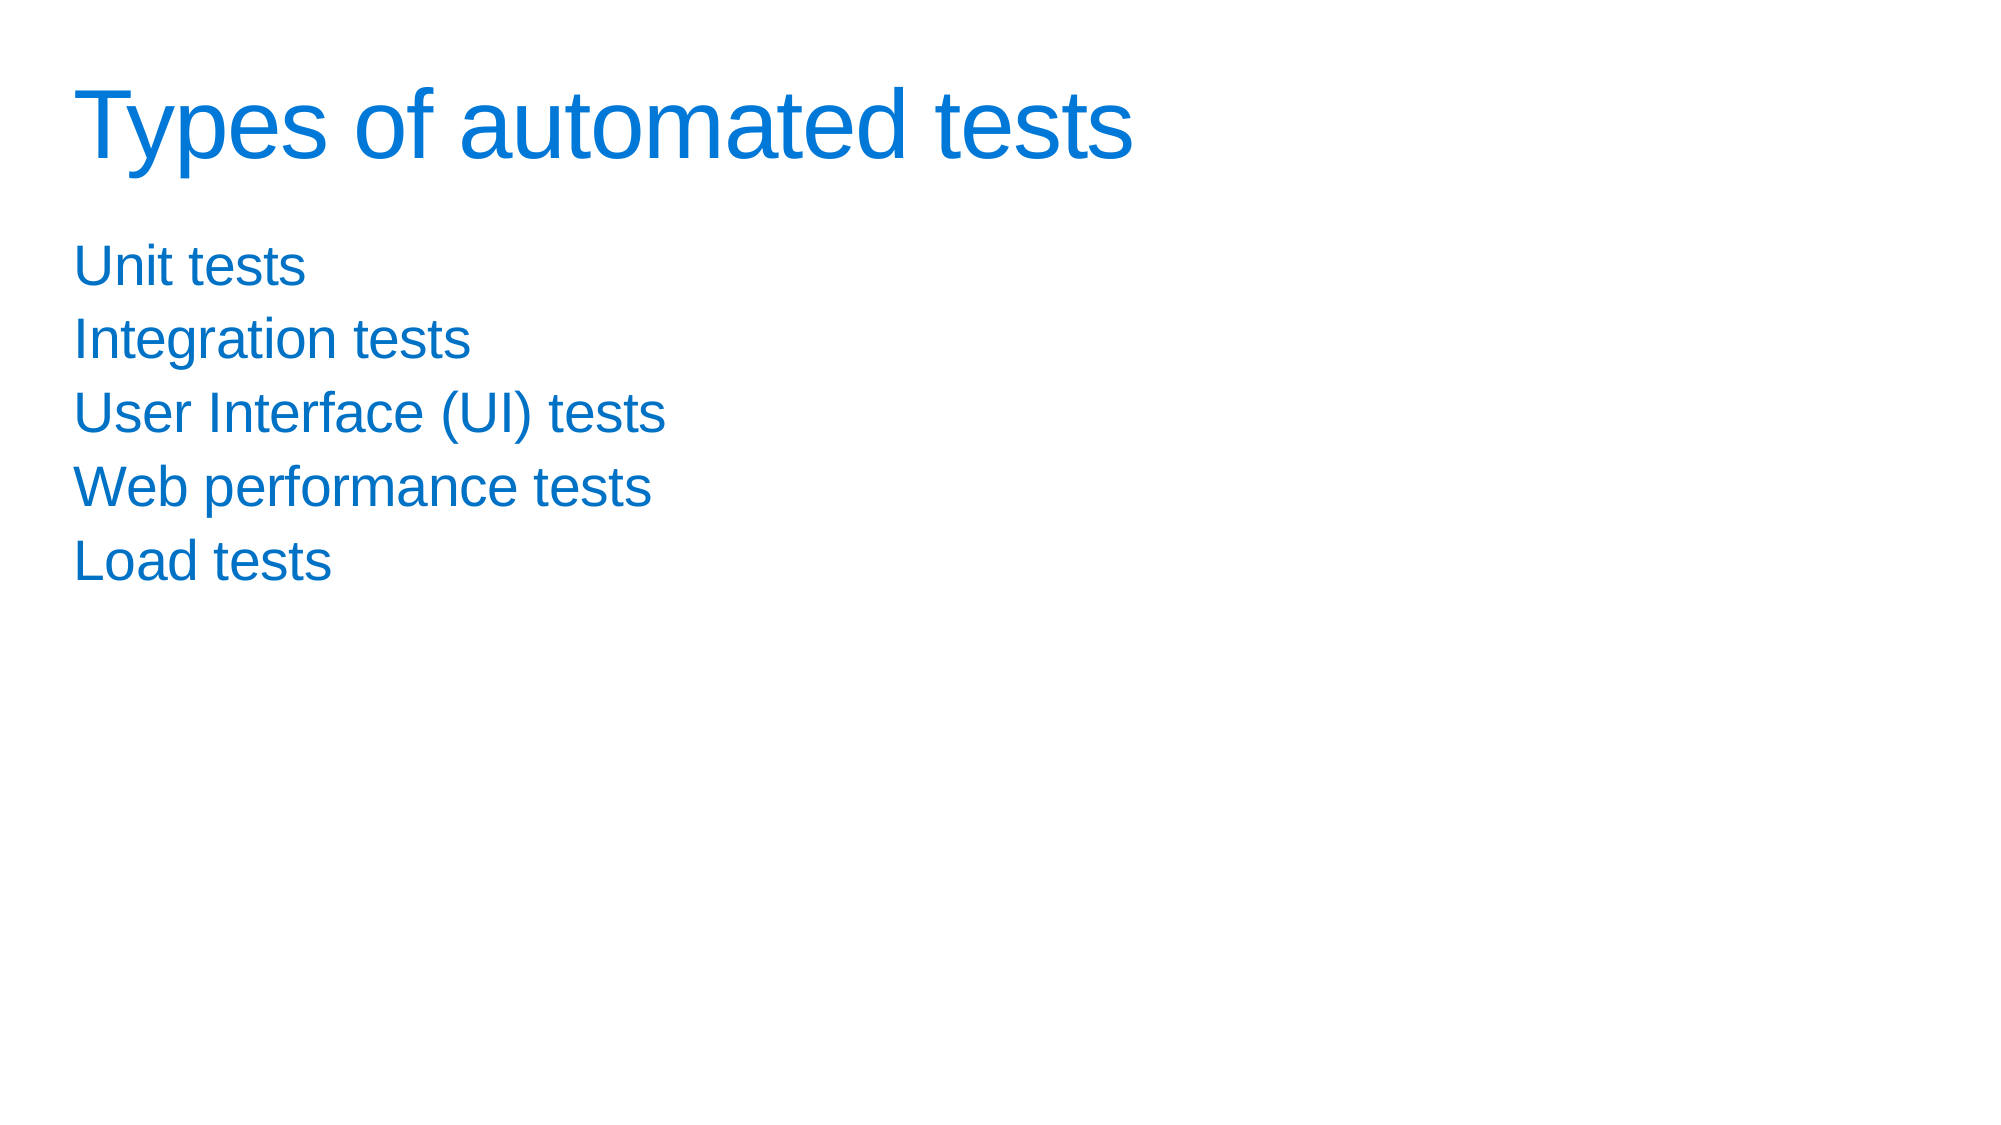

# Types of automated tests
Unit tests
Integration tests
User Interface (UI) tests
Web performance tests
Load tests